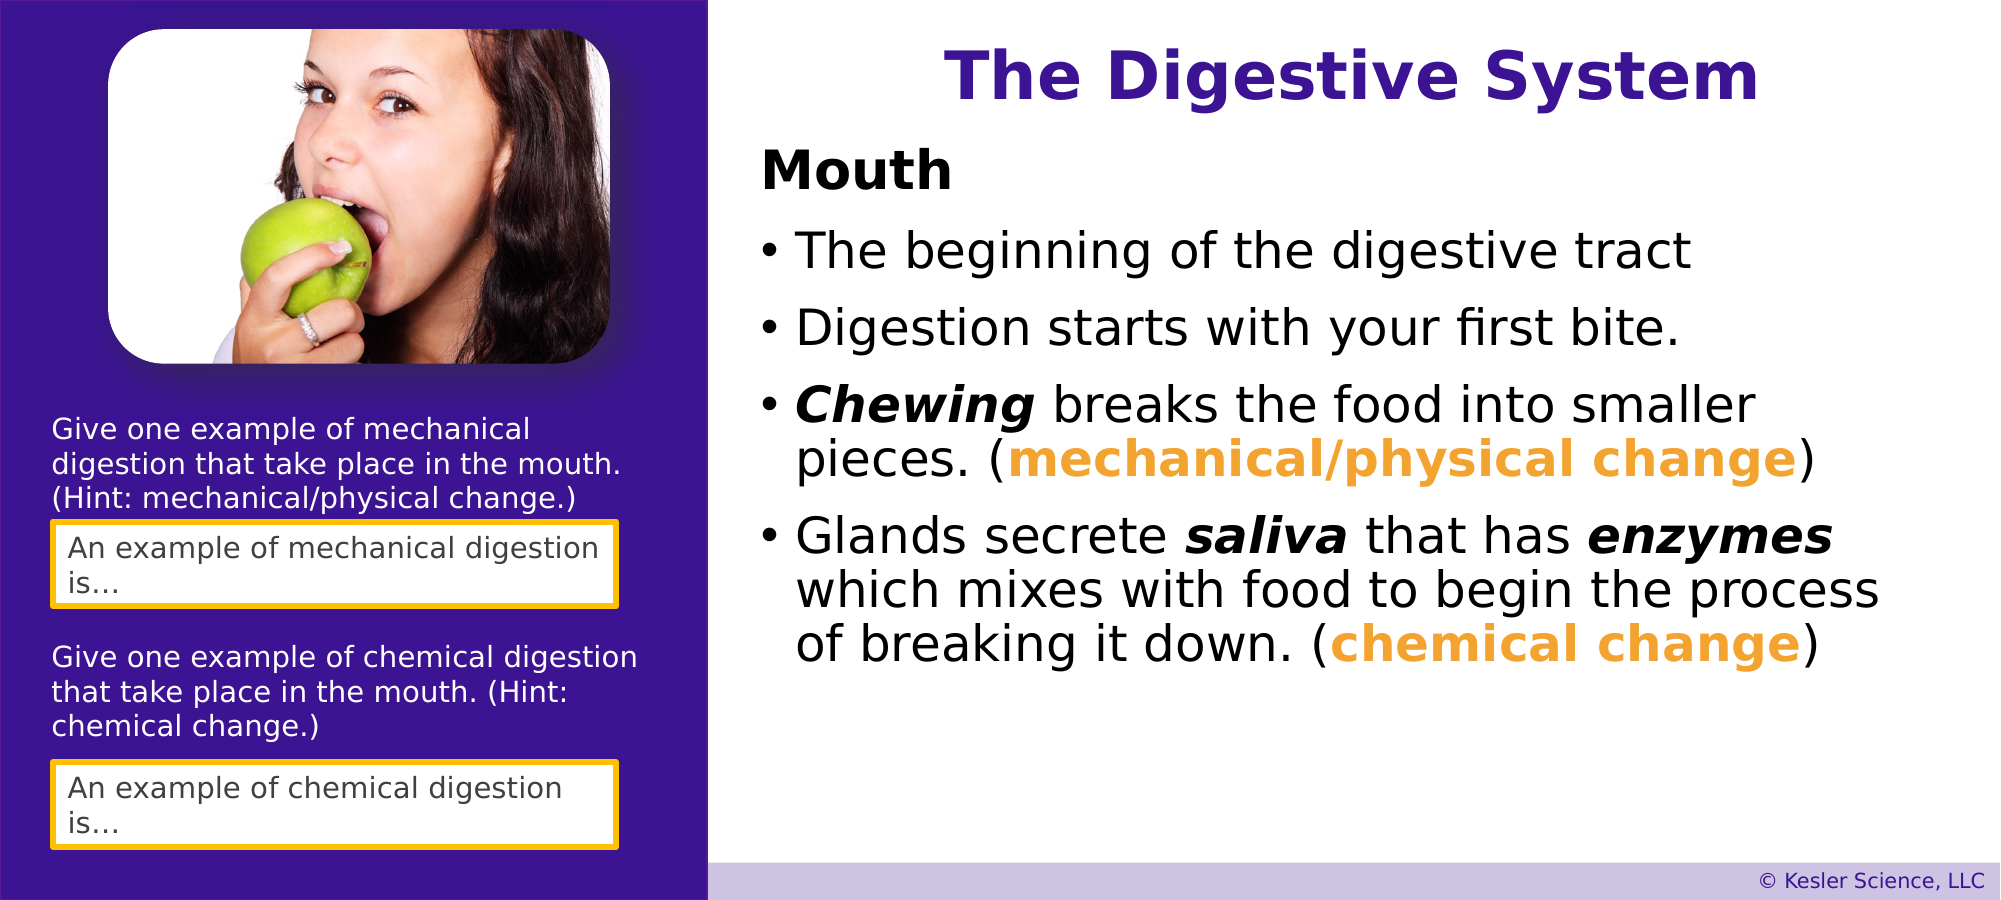

An example of mechanical digestion is…
An example of chemical digestion is…